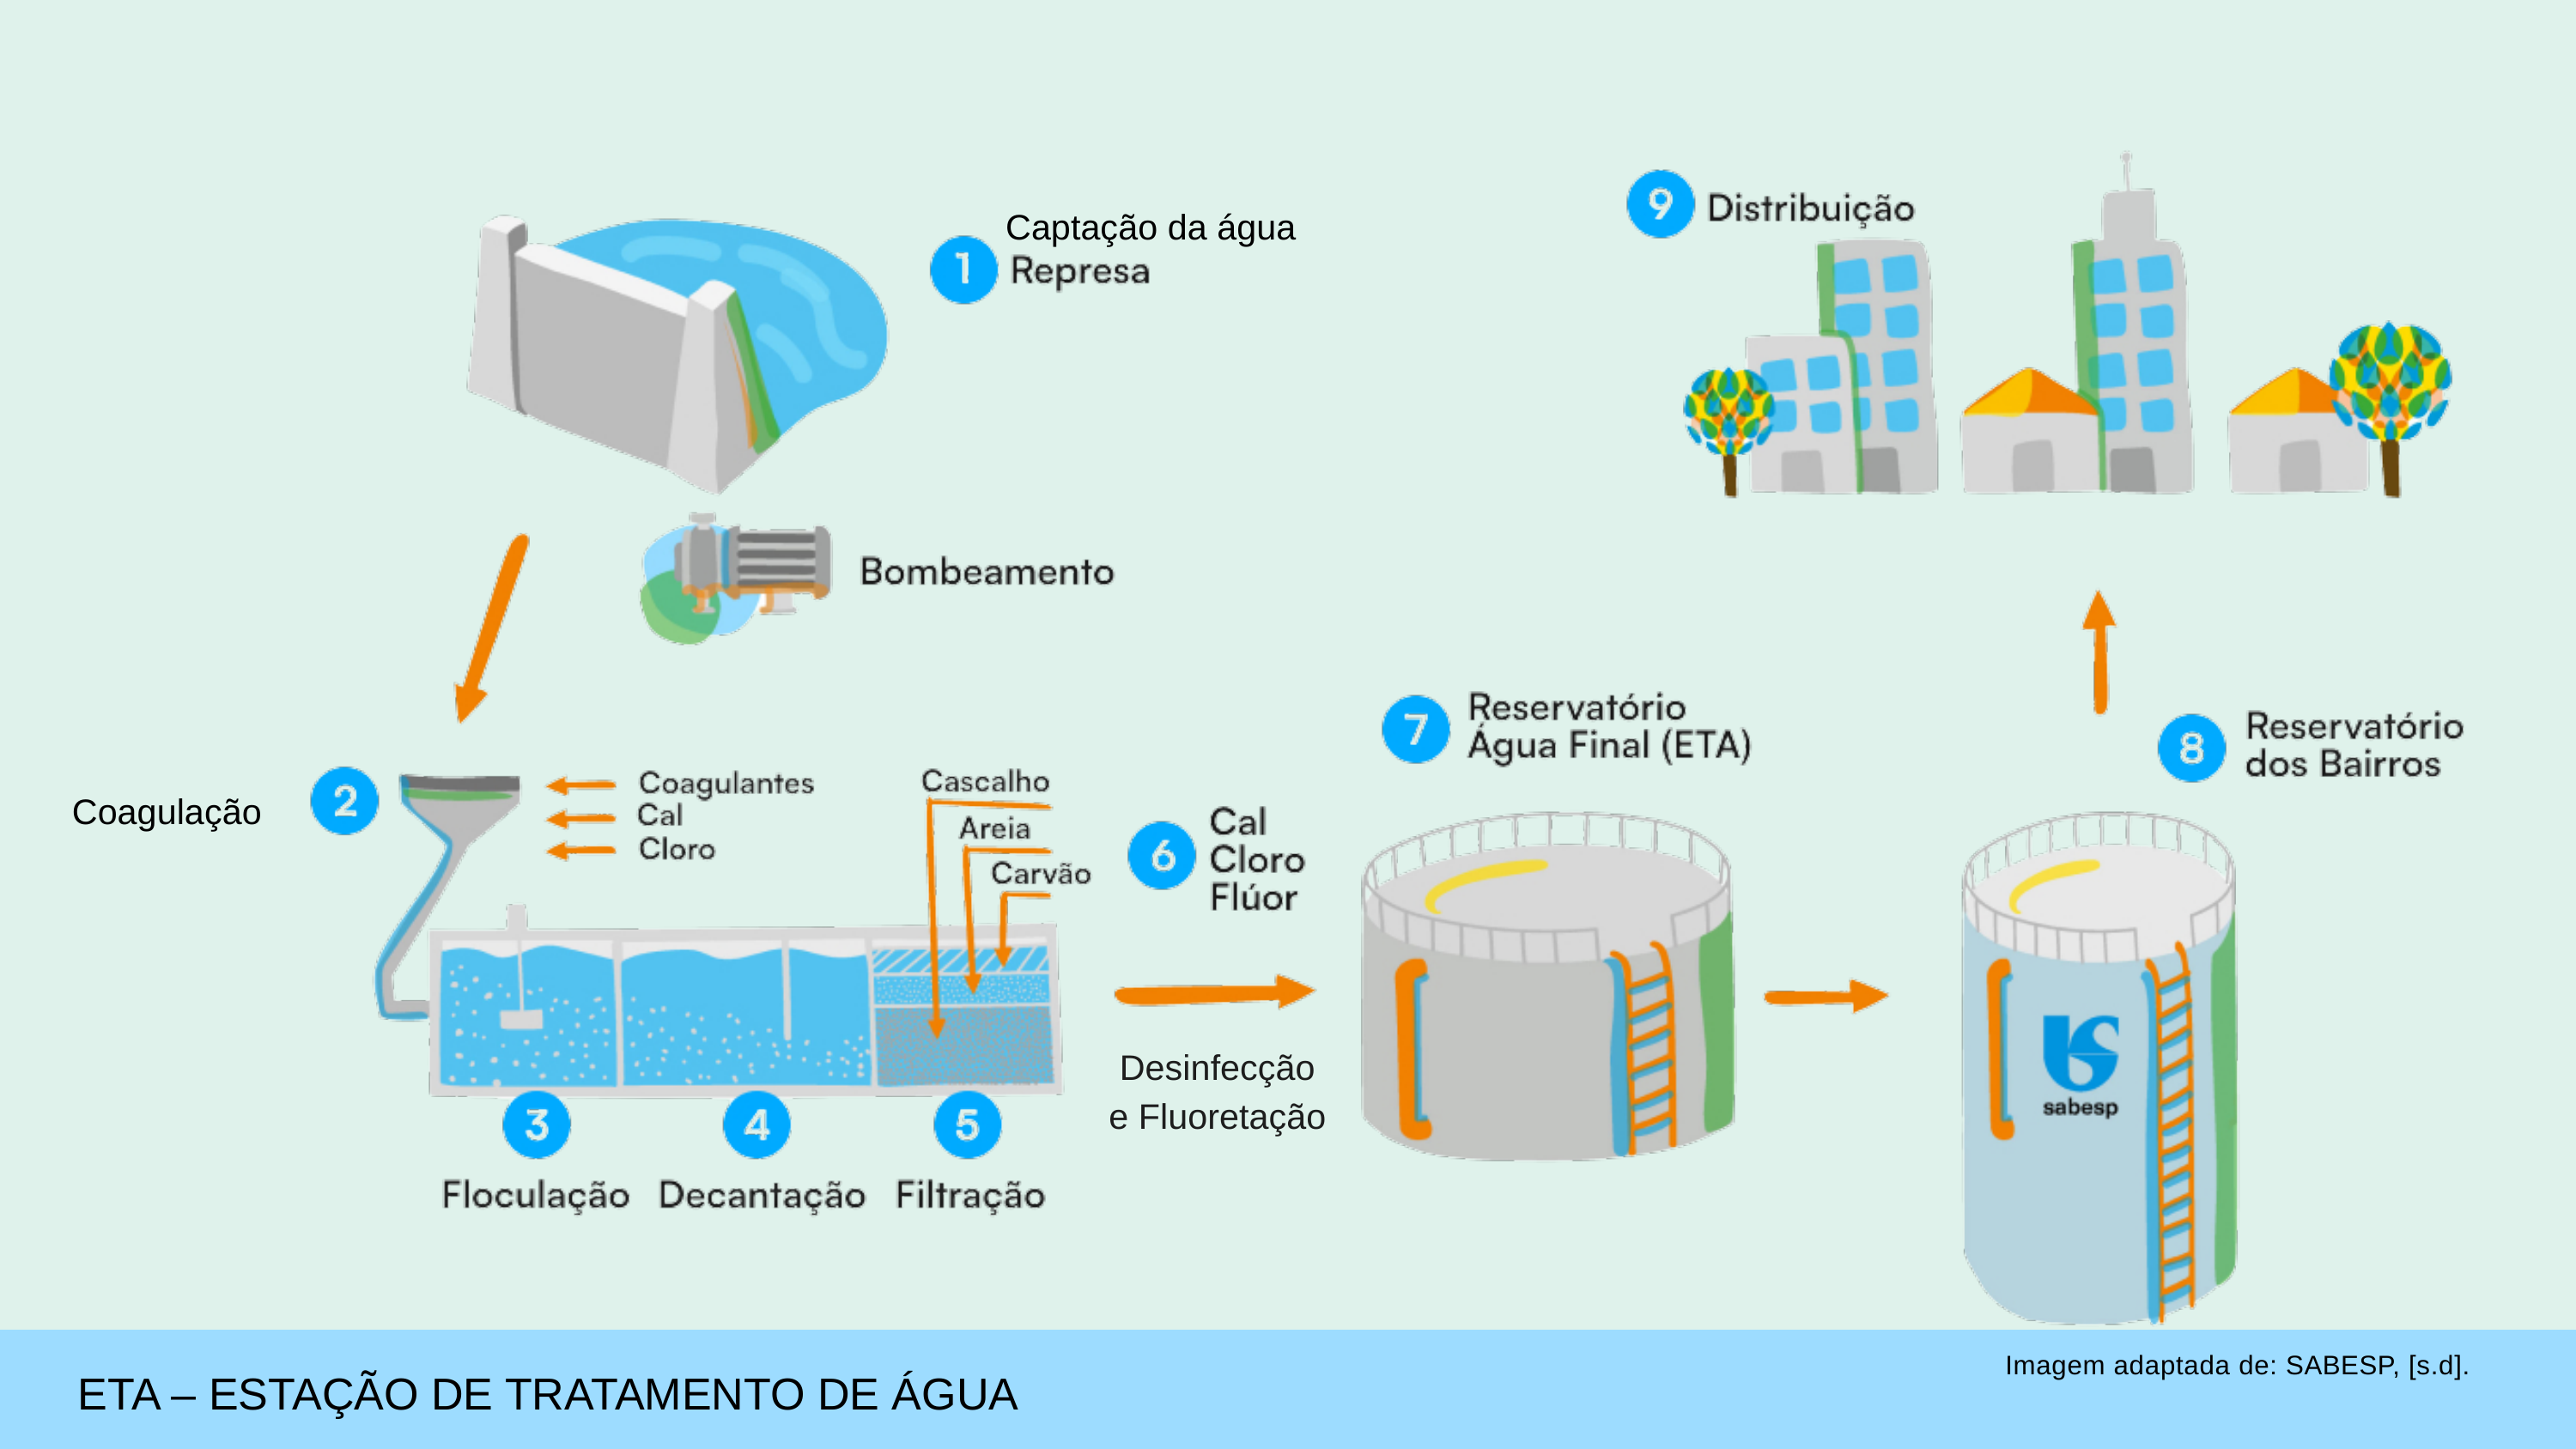

Captação da água
Coagulação
Desinfecção
e Fluoretação

Imagem adaptada de: SABESP, [s.d].
ETA – ESTAÇÃO DE TRATAMENTO DE ÁGUA